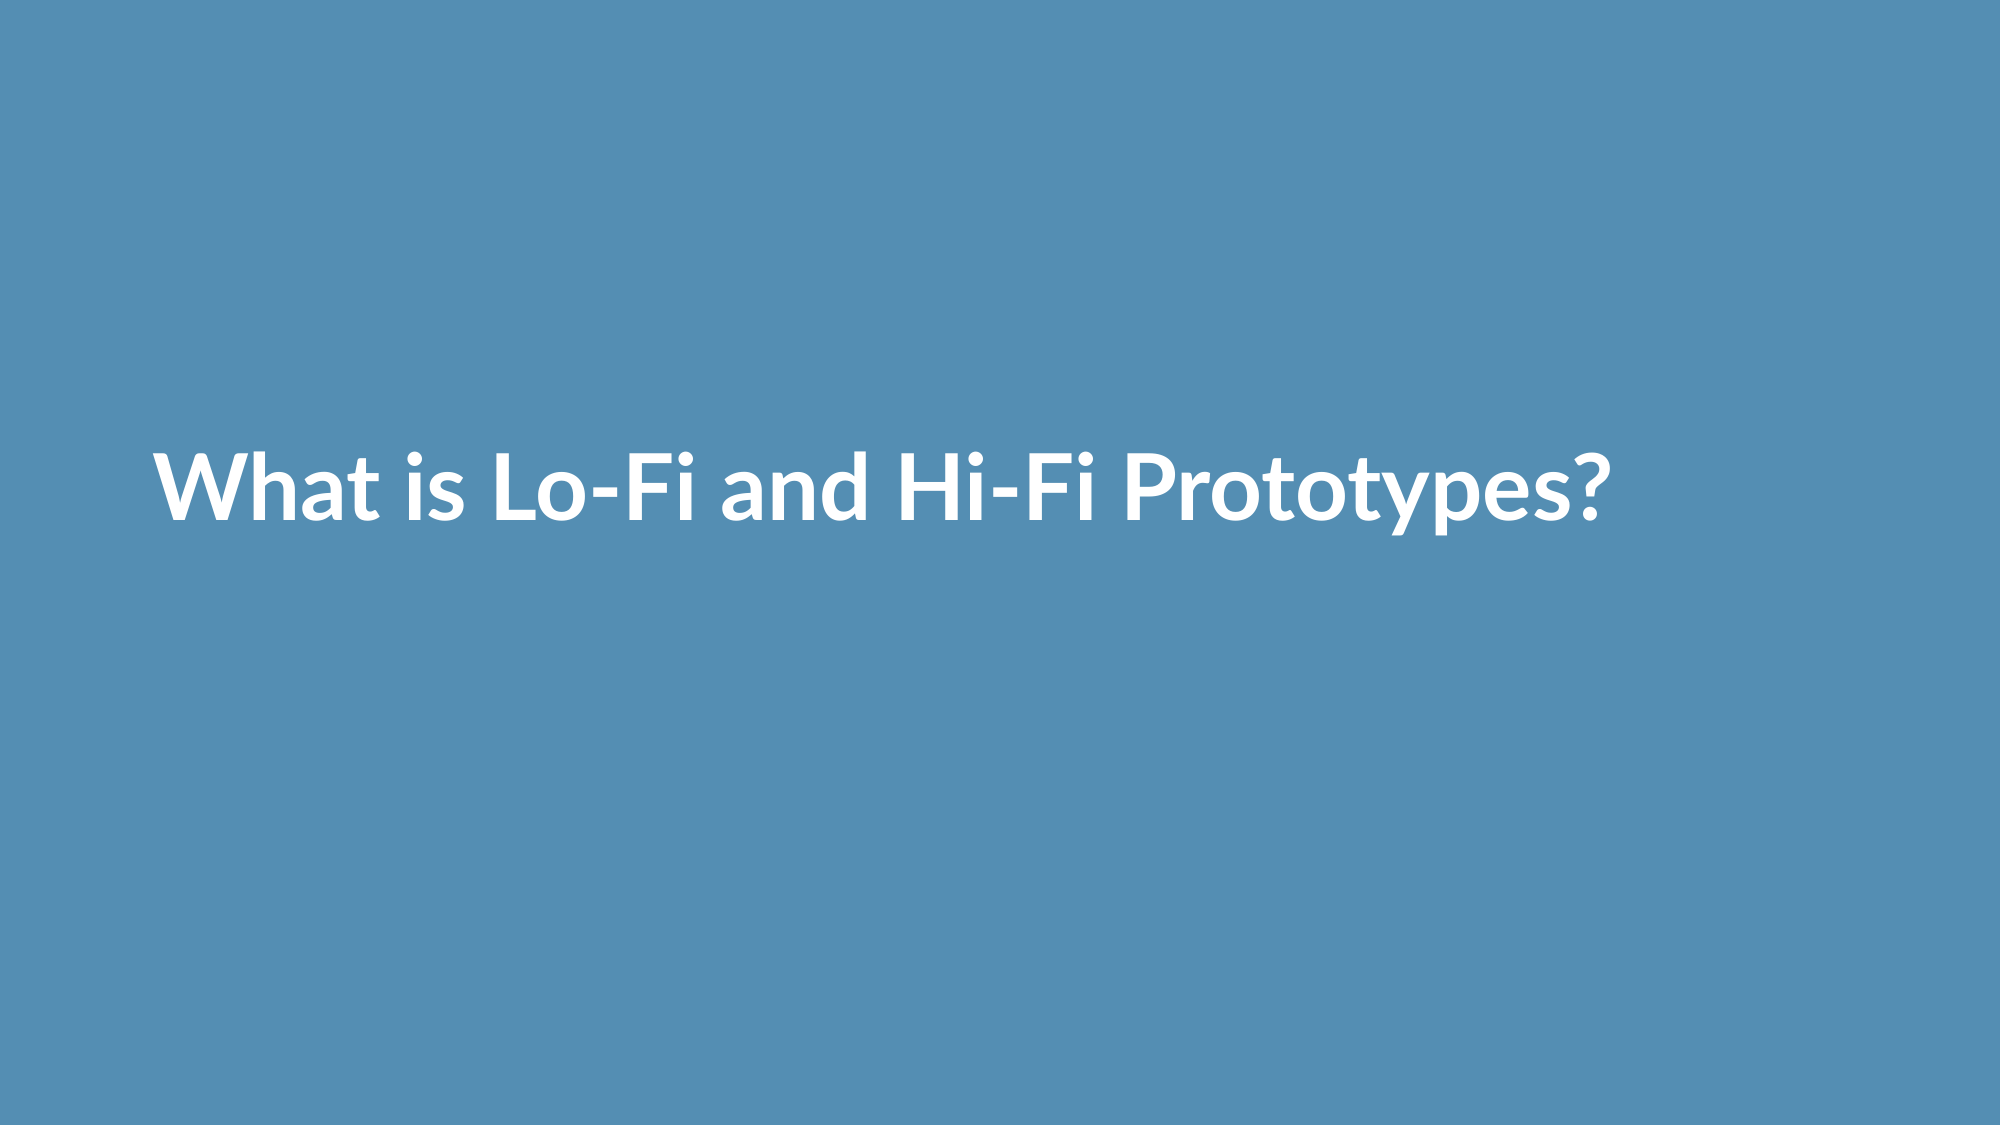

# What is Lo-Fi and Hi-Fi Prototypes?